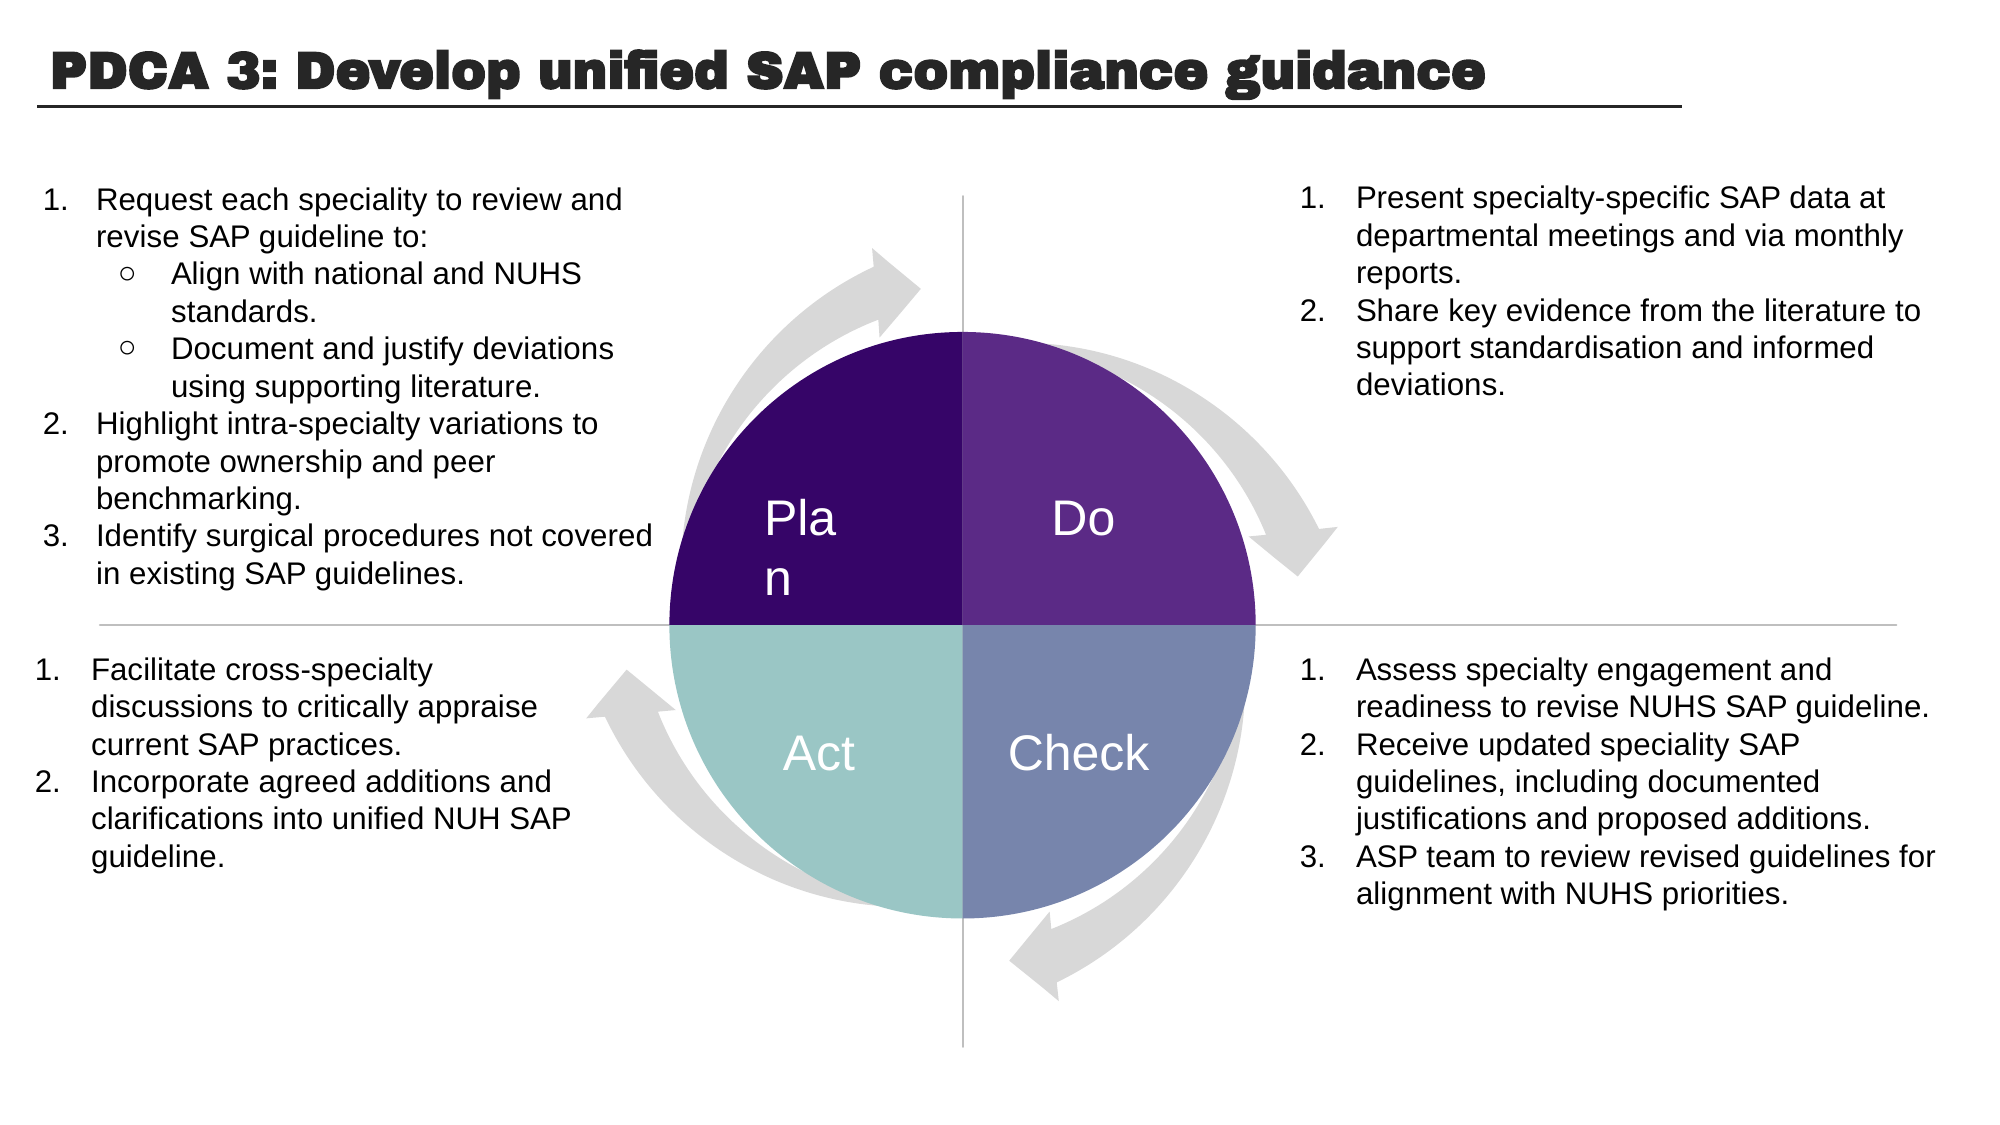

PDCA 3: Develop unified SAP compliance guidance
Present specialty-specific SAP data at departmental meetings and via monthly reports.
Share key evidence from the literature to support standardisation and informed deviations.

Request each speciality to review and revise SAP guideline to:
Align with national and NUHS standards.
Document and justify deviations using supporting literature.
Highlight intra-specialty variations to promote ownership and peer benchmarking.
Identify surgical procedures not covered in existing SAP guidelines.

Plan
Do

Act
Check
Assess specialty engagement and readiness to revise NUHS SAP guideline.
Receive updated speciality SAP guidelines, including documented justifications and proposed additions.
ASP team to review revised guidelines for alignment with NUHS priorities.
Facilitate cross-specialty discussions to critically appraise current SAP practices.
Incorporate agreed additions and clarifications into unified NUH SAP guideline.